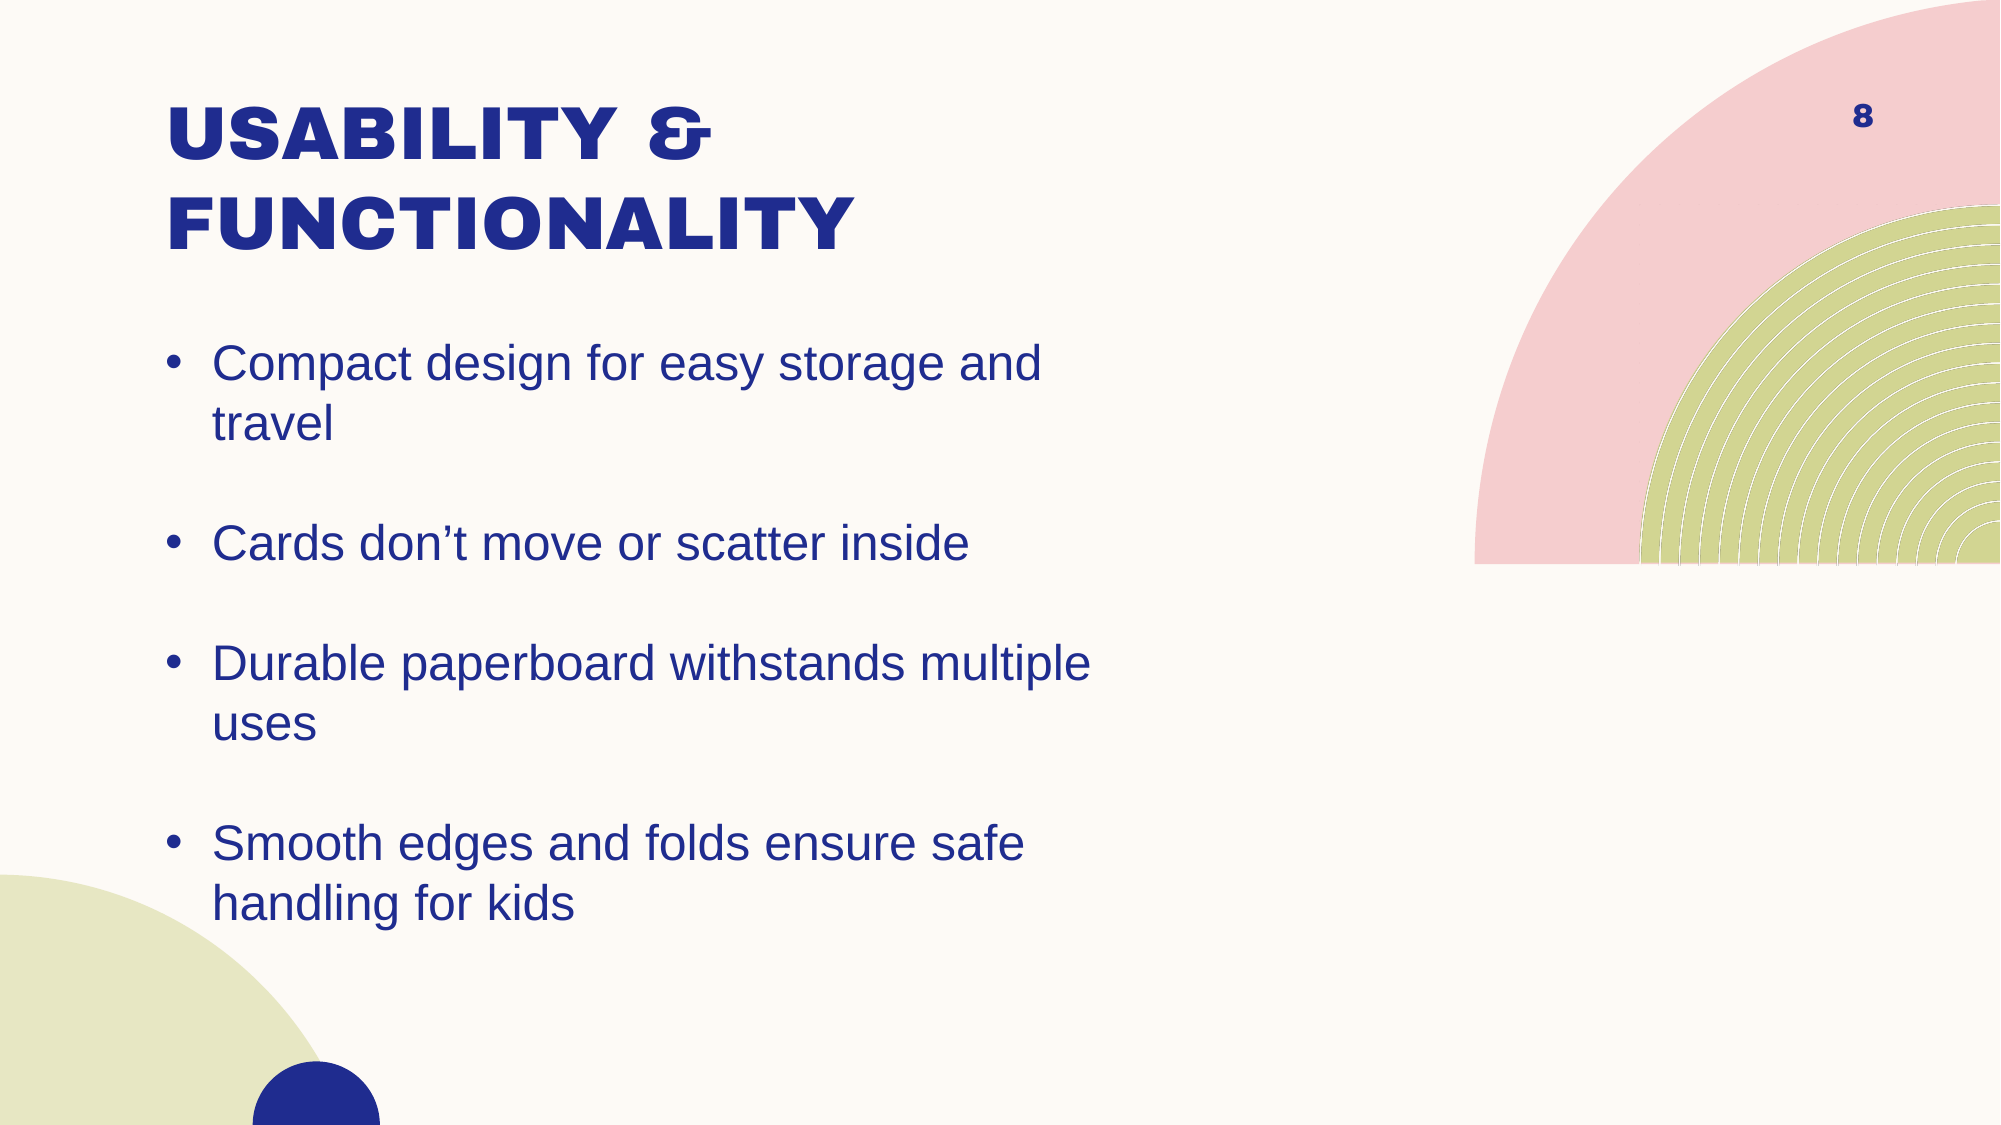

8
# USABILITY & FUNCTIONALITY
Compact design for easy storage and travel

Cards don’t move or scatter inside

Durable paperboard withstands multiple uses

Smooth edges and folds ensure safe handling for kids